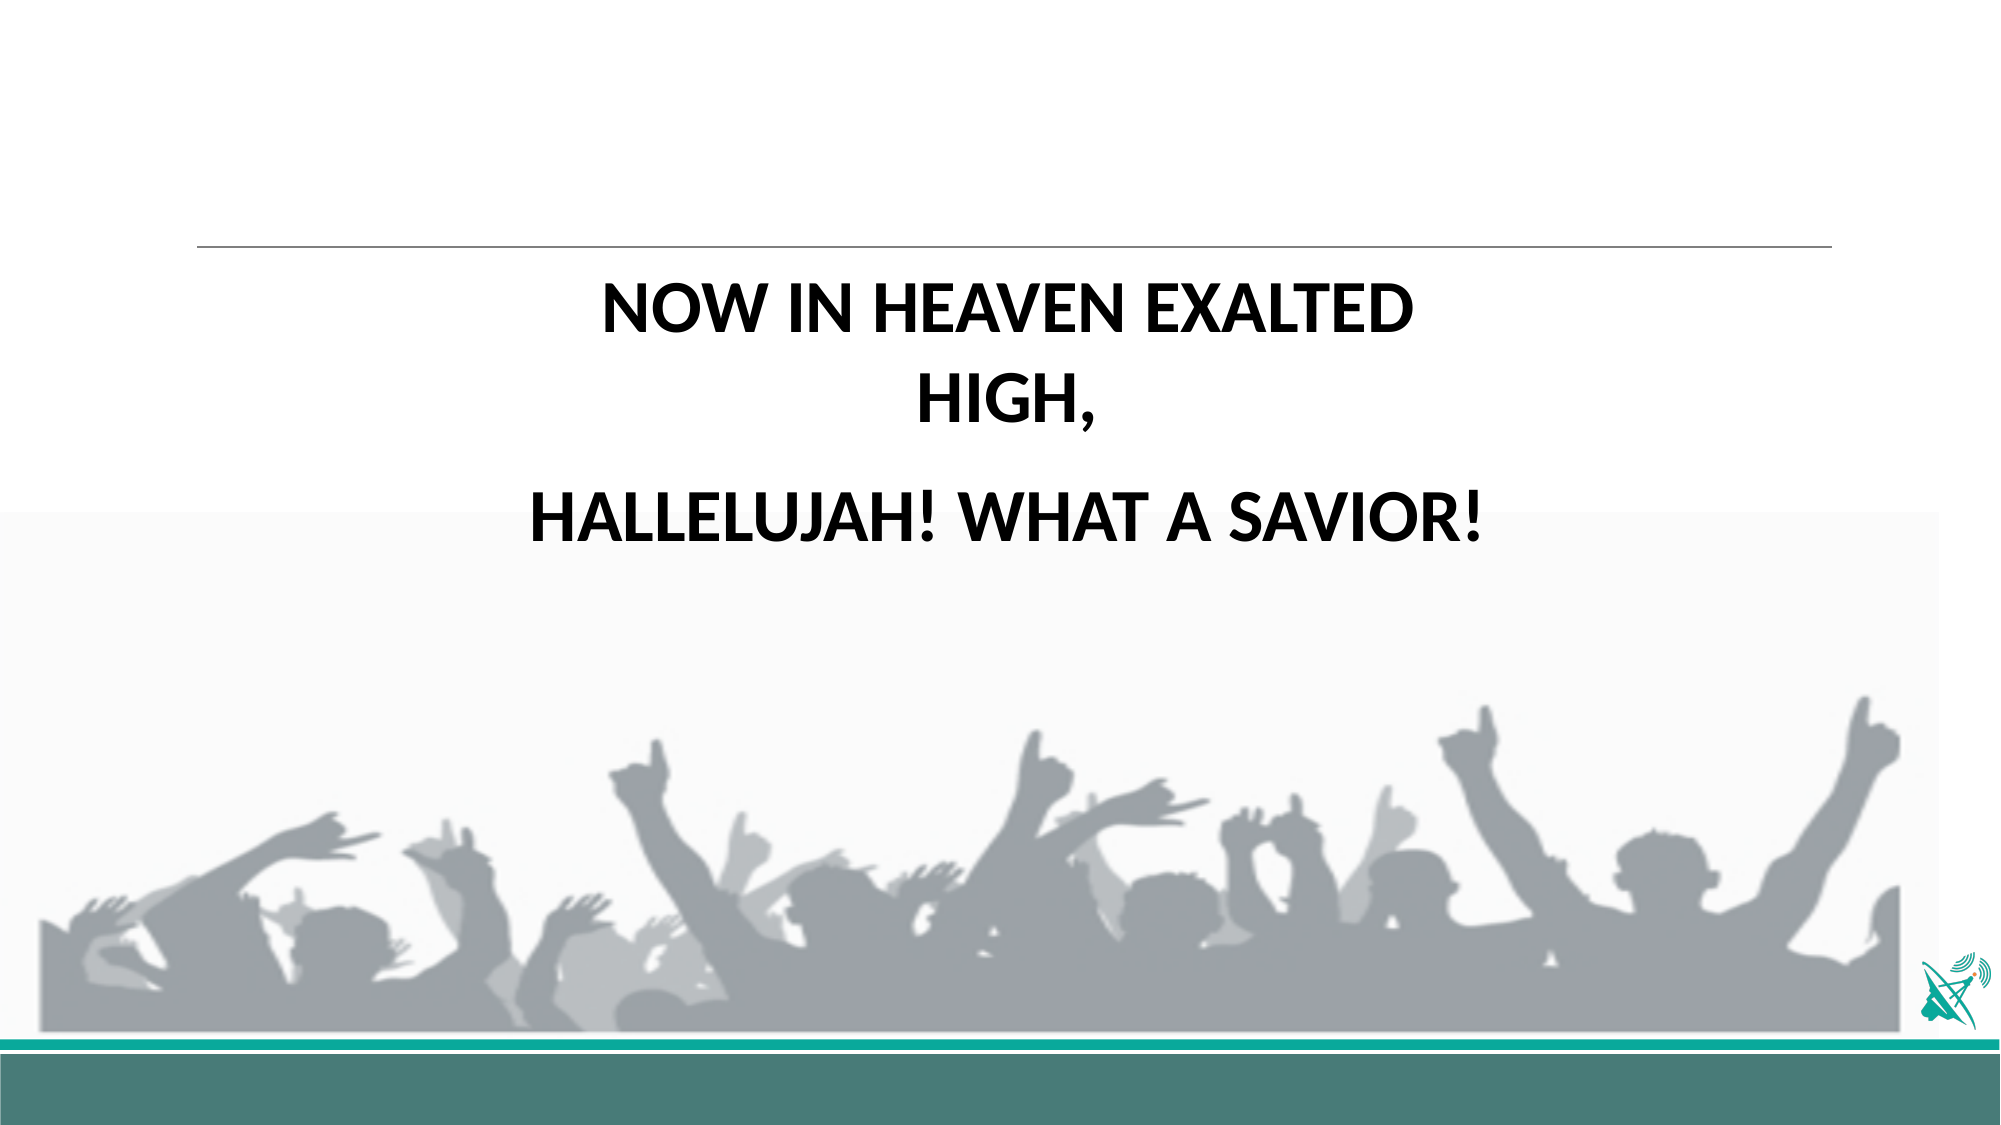

NOW IN HEAVEN EXALTED HIGH,
HALLELUJAH! WHAT A SAVIOR!